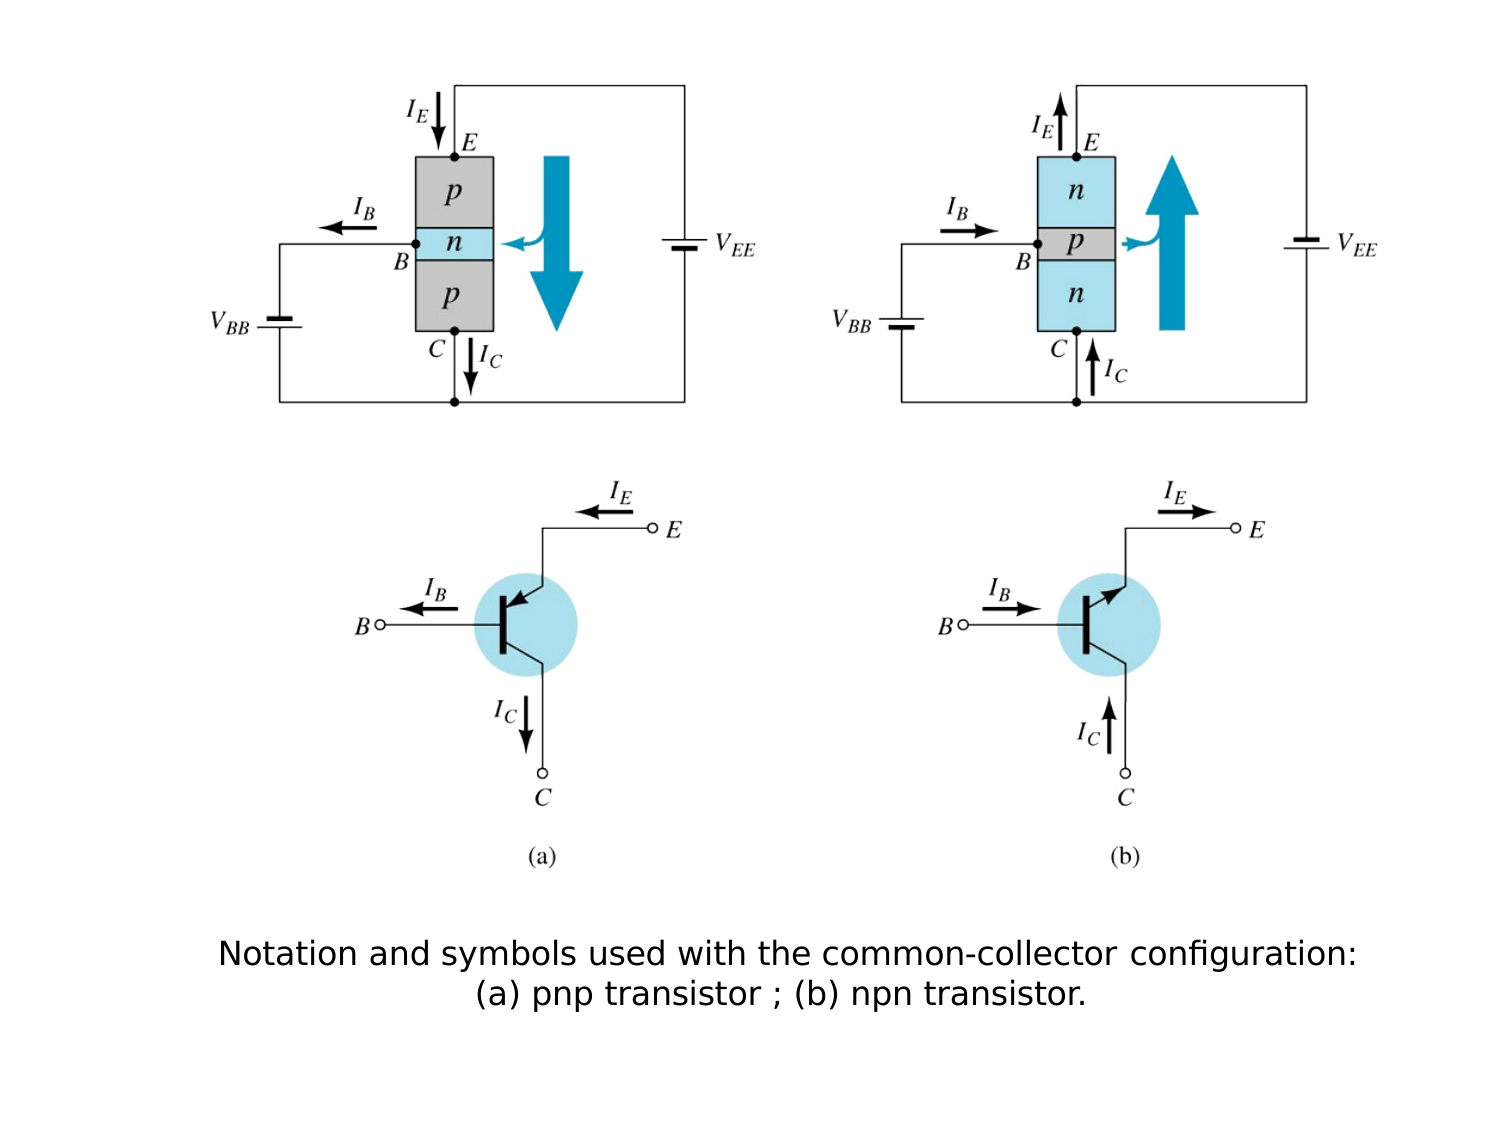

Notation and symbols used with the common-collector configuration:
(a) pnp transistor ; (b) npn transistor.